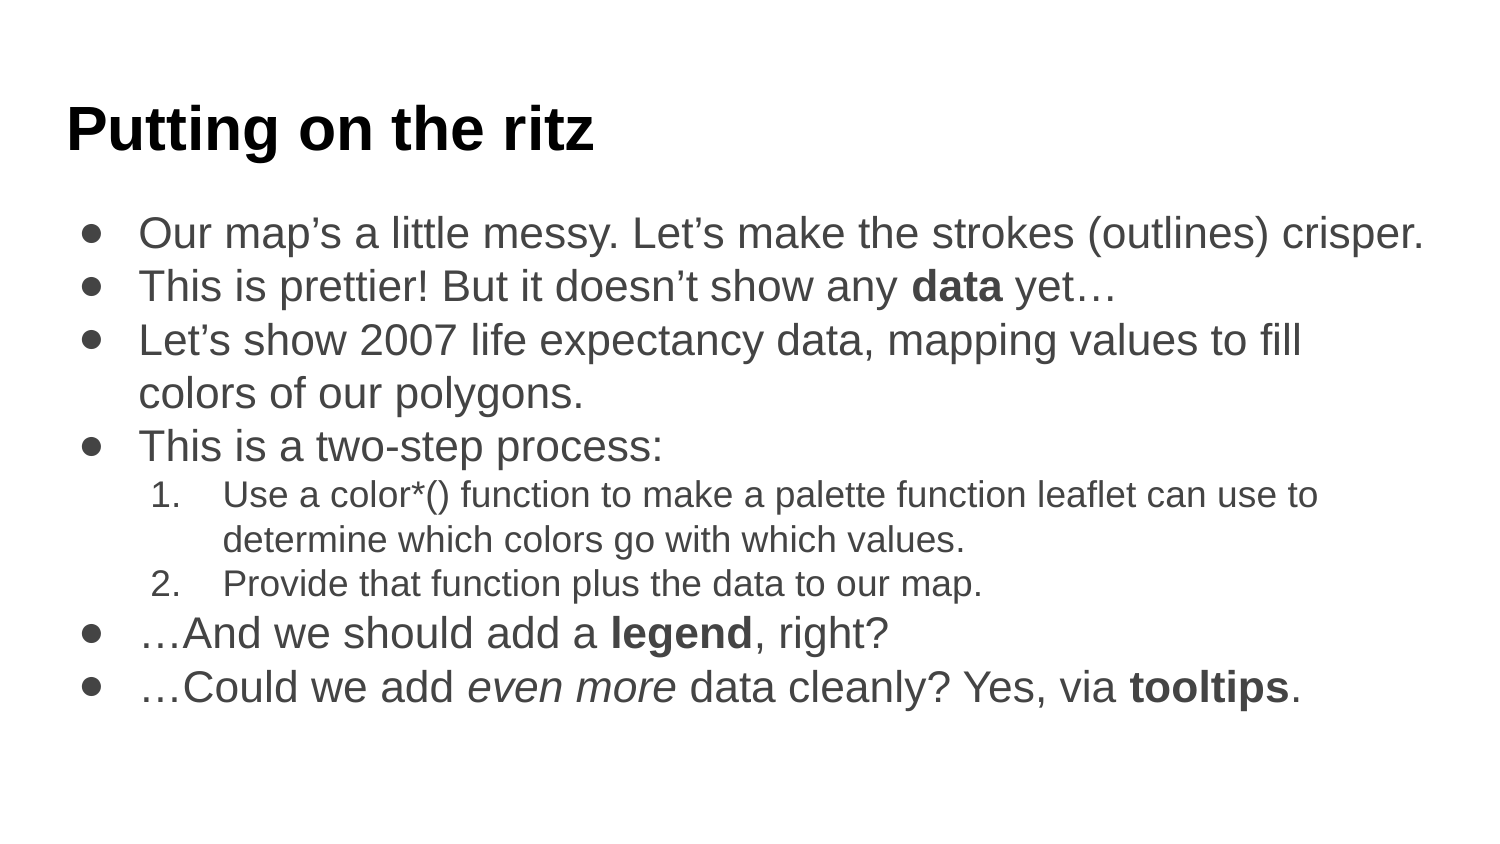

# Putting on the ritz
Our map’s a little messy. Let’s make the strokes (outlines) crisper.
This is prettier! But it doesn’t show any data yet…
Let’s show 2007 life expectancy data, mapping values to fill colors of our polygons.
This is a two-step process:
Use a color*() function to make a palette function leaflet can use to determine which colors go with which values.
Provide that function plus the data to our map.
…And we should add a legend, right?
…Could we add even more data cleanly? Yes, via tooltips.